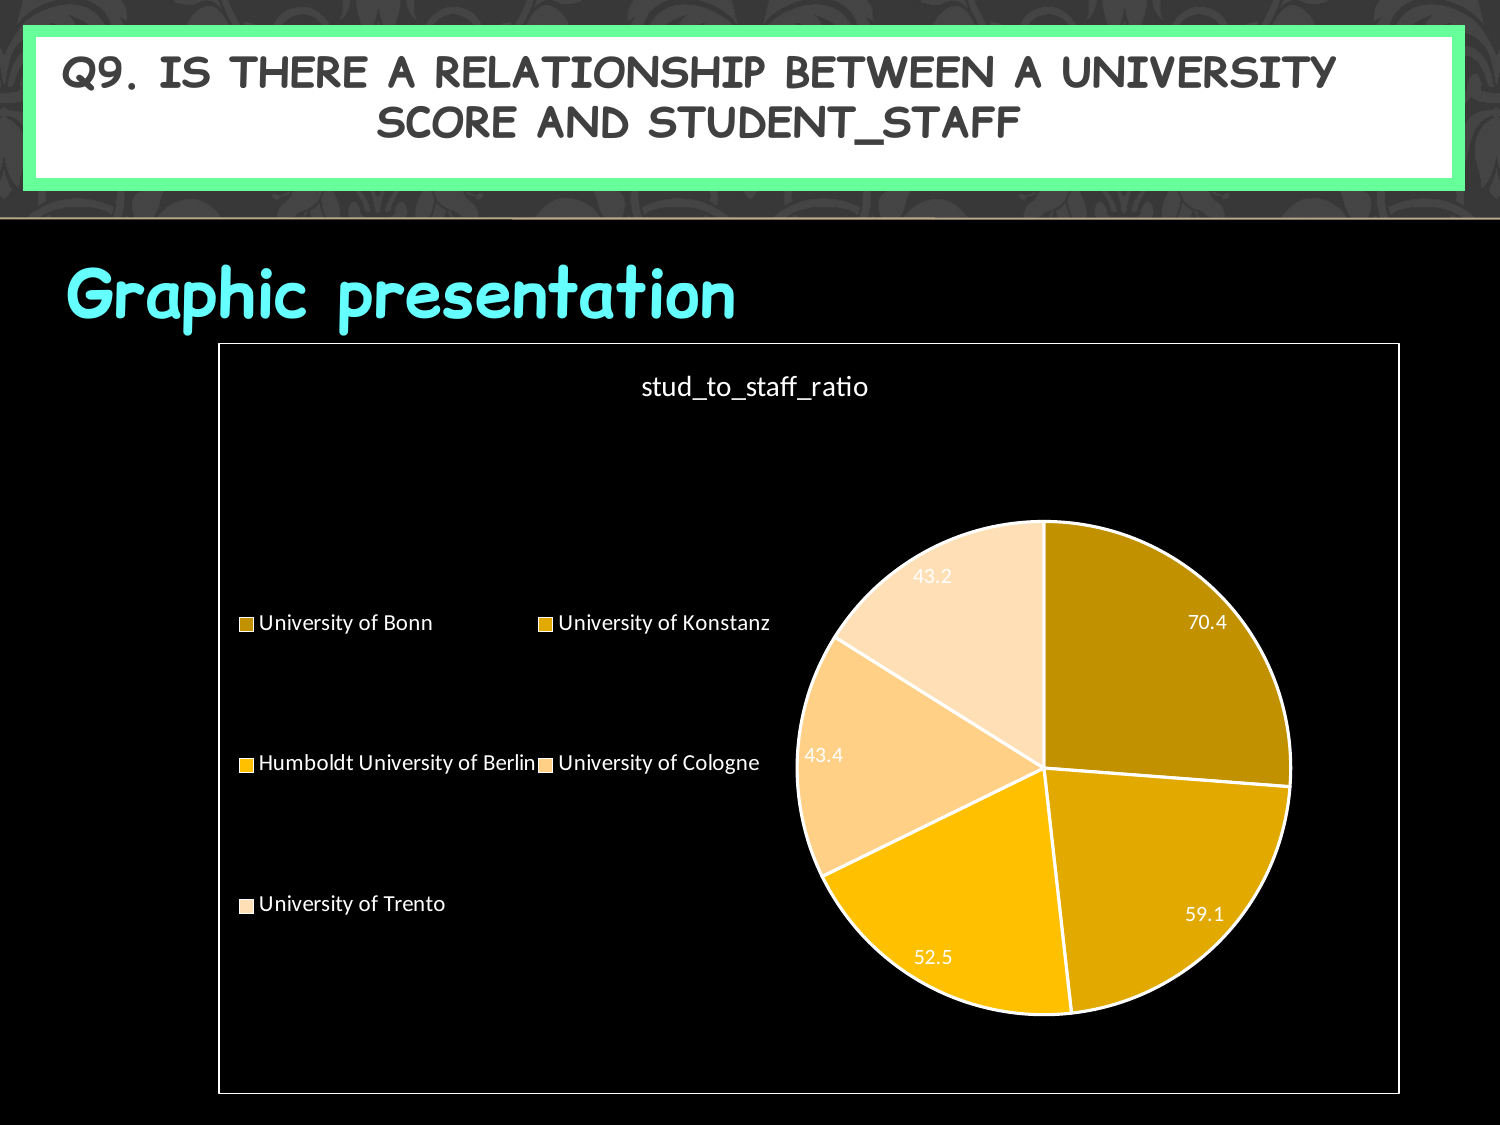

# Q9. Is there a relationship between a university score and student_staff
Graphic presentation

### Chart:

| Category |  stud_to_staff_ratio |
|---|---|
| University of Bonn | 70.4 |
| University of Konstanz | 59.1 |
| Humboldt University of Berlin | 52.5 |
| University of Cologne | 43.4 |
| University of Trento | 43.2 |